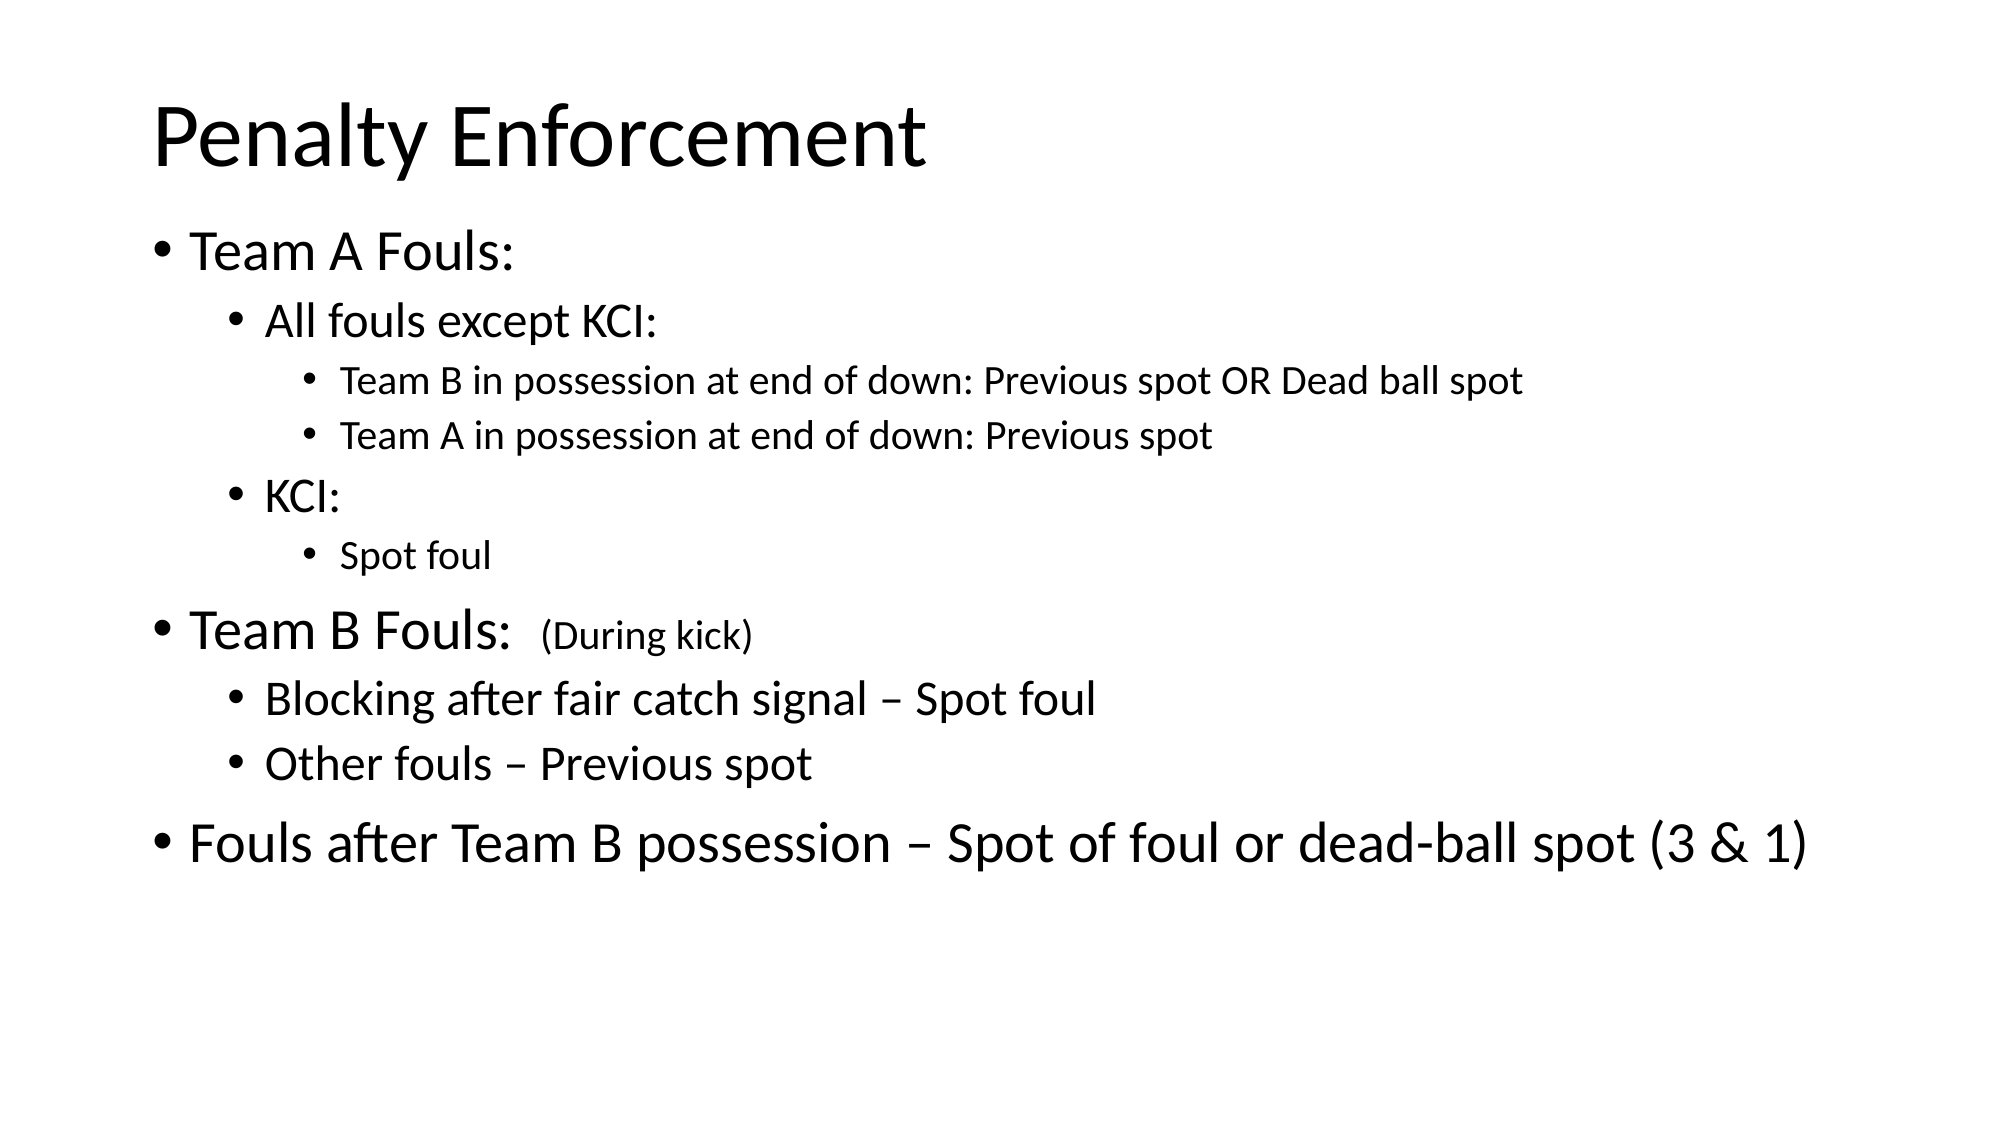

# Penalty Enforcement
Team A Fouls:
All fouls except KCI:
Team B in possession at end of down: Previous spot OR Dead ball spot
Team A in possession at end of down: Previous spot
KCI:
Spot foul
Team B Fouls:  (During kick)
Blocking after fair catch signal – Spot foul
Other fouls – Previous spot
Fouls after Team B possession – Spot of foul or dead-ball spot (3 & 1)